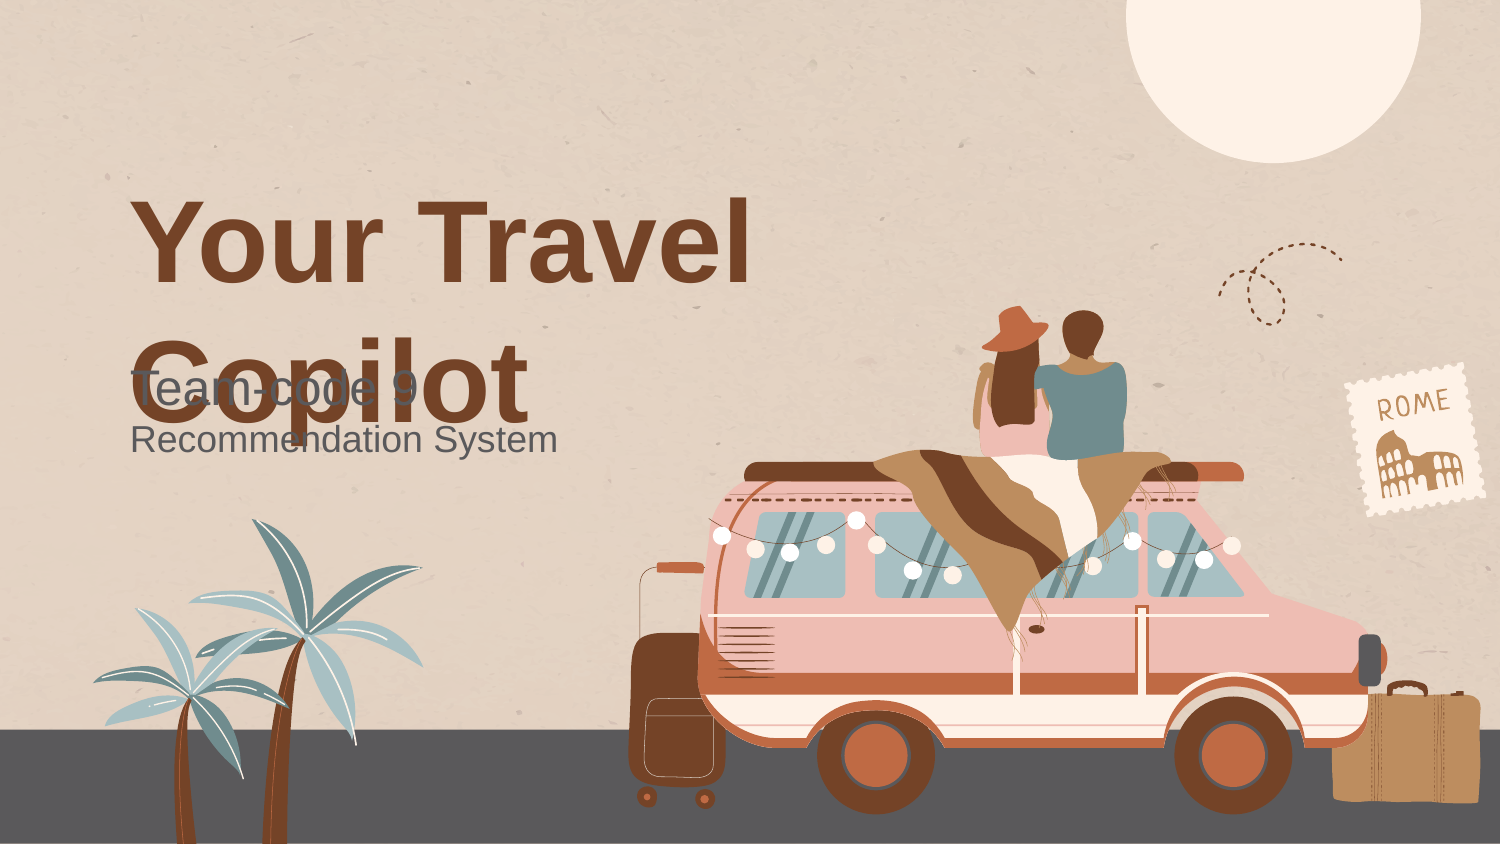

# Your Travel Copilot

Team-code 9
Recommendation System